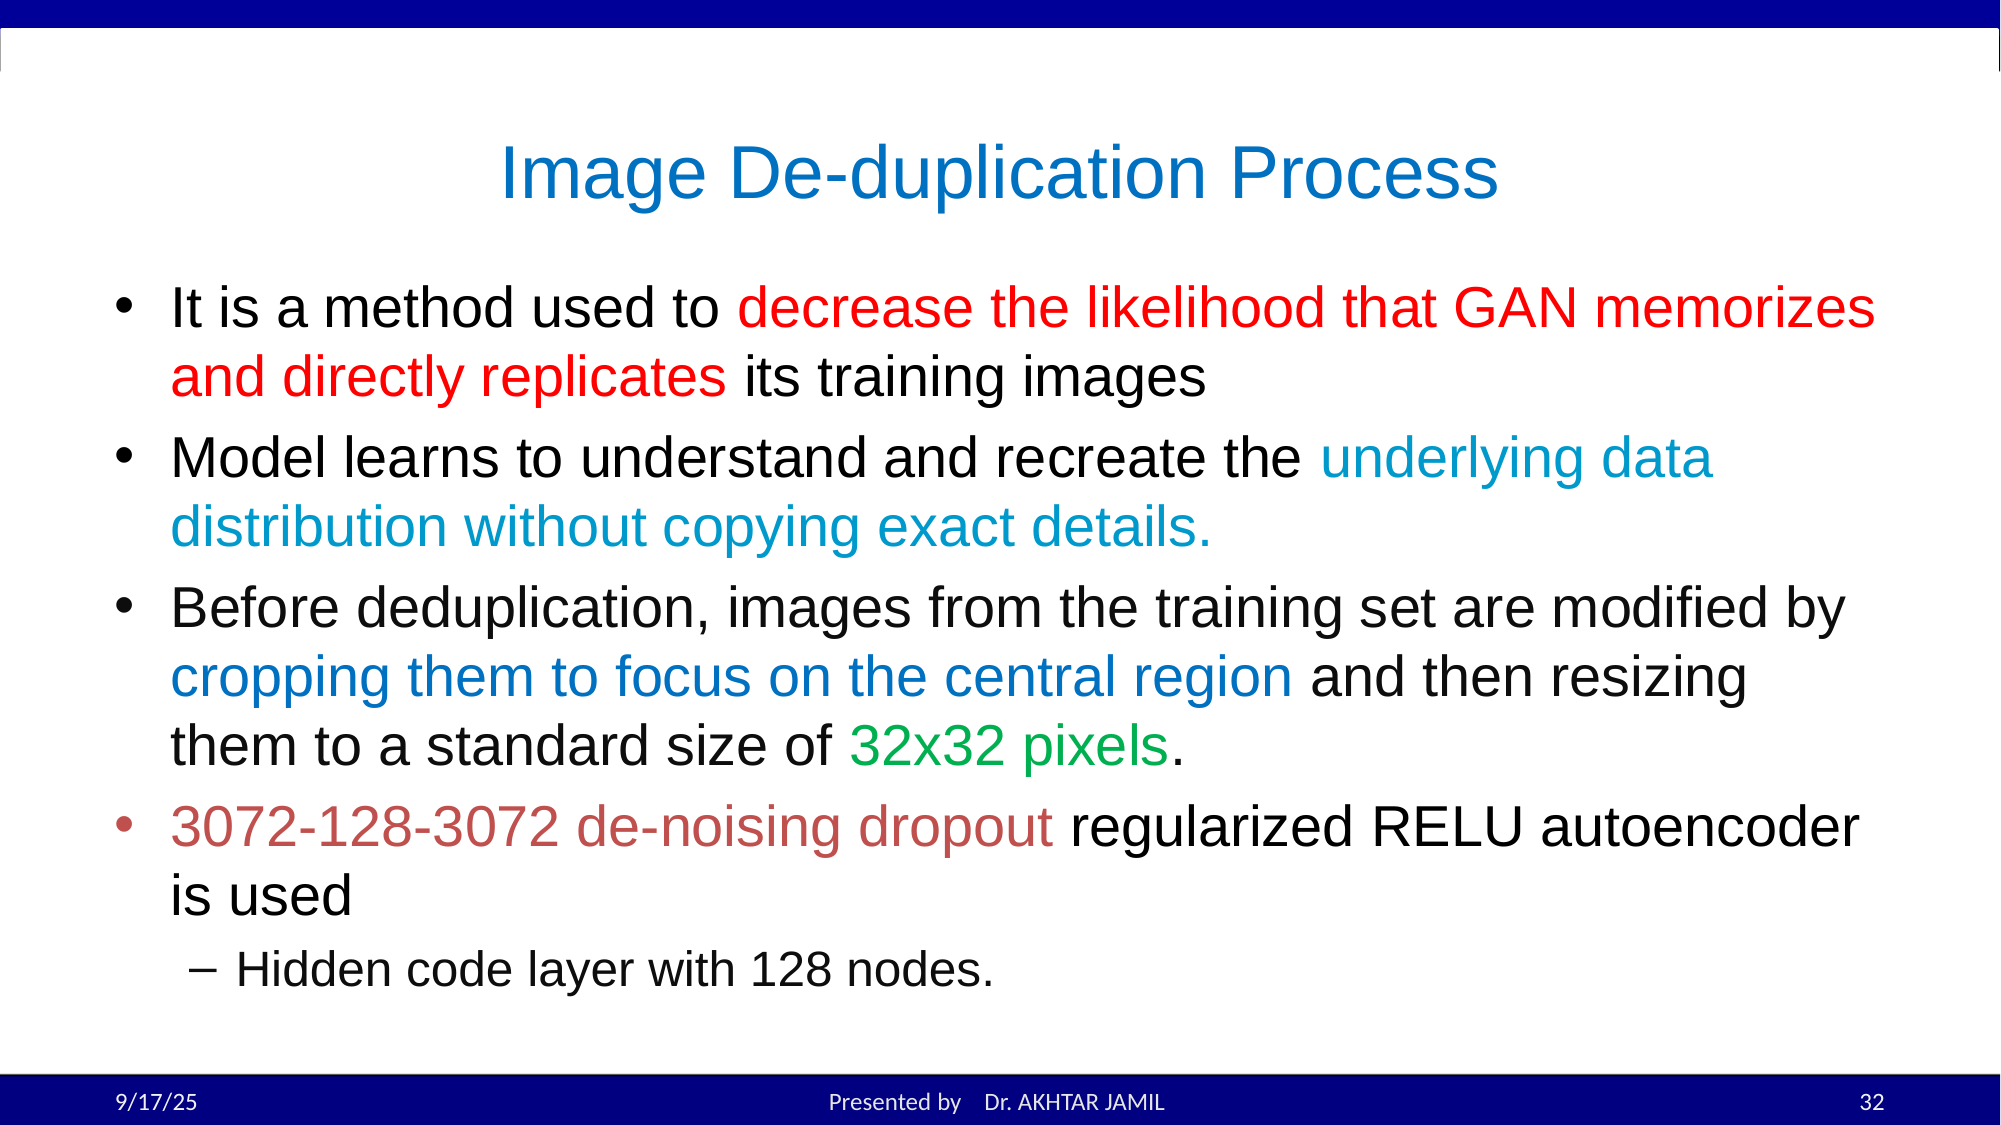

# Image De-duplication Process
It is a method used to decrease the likelihood that GAN memorizes and directly replicates its training images
Model learns to understand and recreate the underlying data distribution without copying exact details.
Before deduplication, images from the training set are modified by cropping them to focus on the central region and then resizing them to a standard size of 32x32 pixels.
3072-128-3072 de-noising dropout regularized RELU autoencoder is used
Hidden code layer with 128 nodes.
9/17/25
Presented by    Dr. AKHTAR JAMIL
32